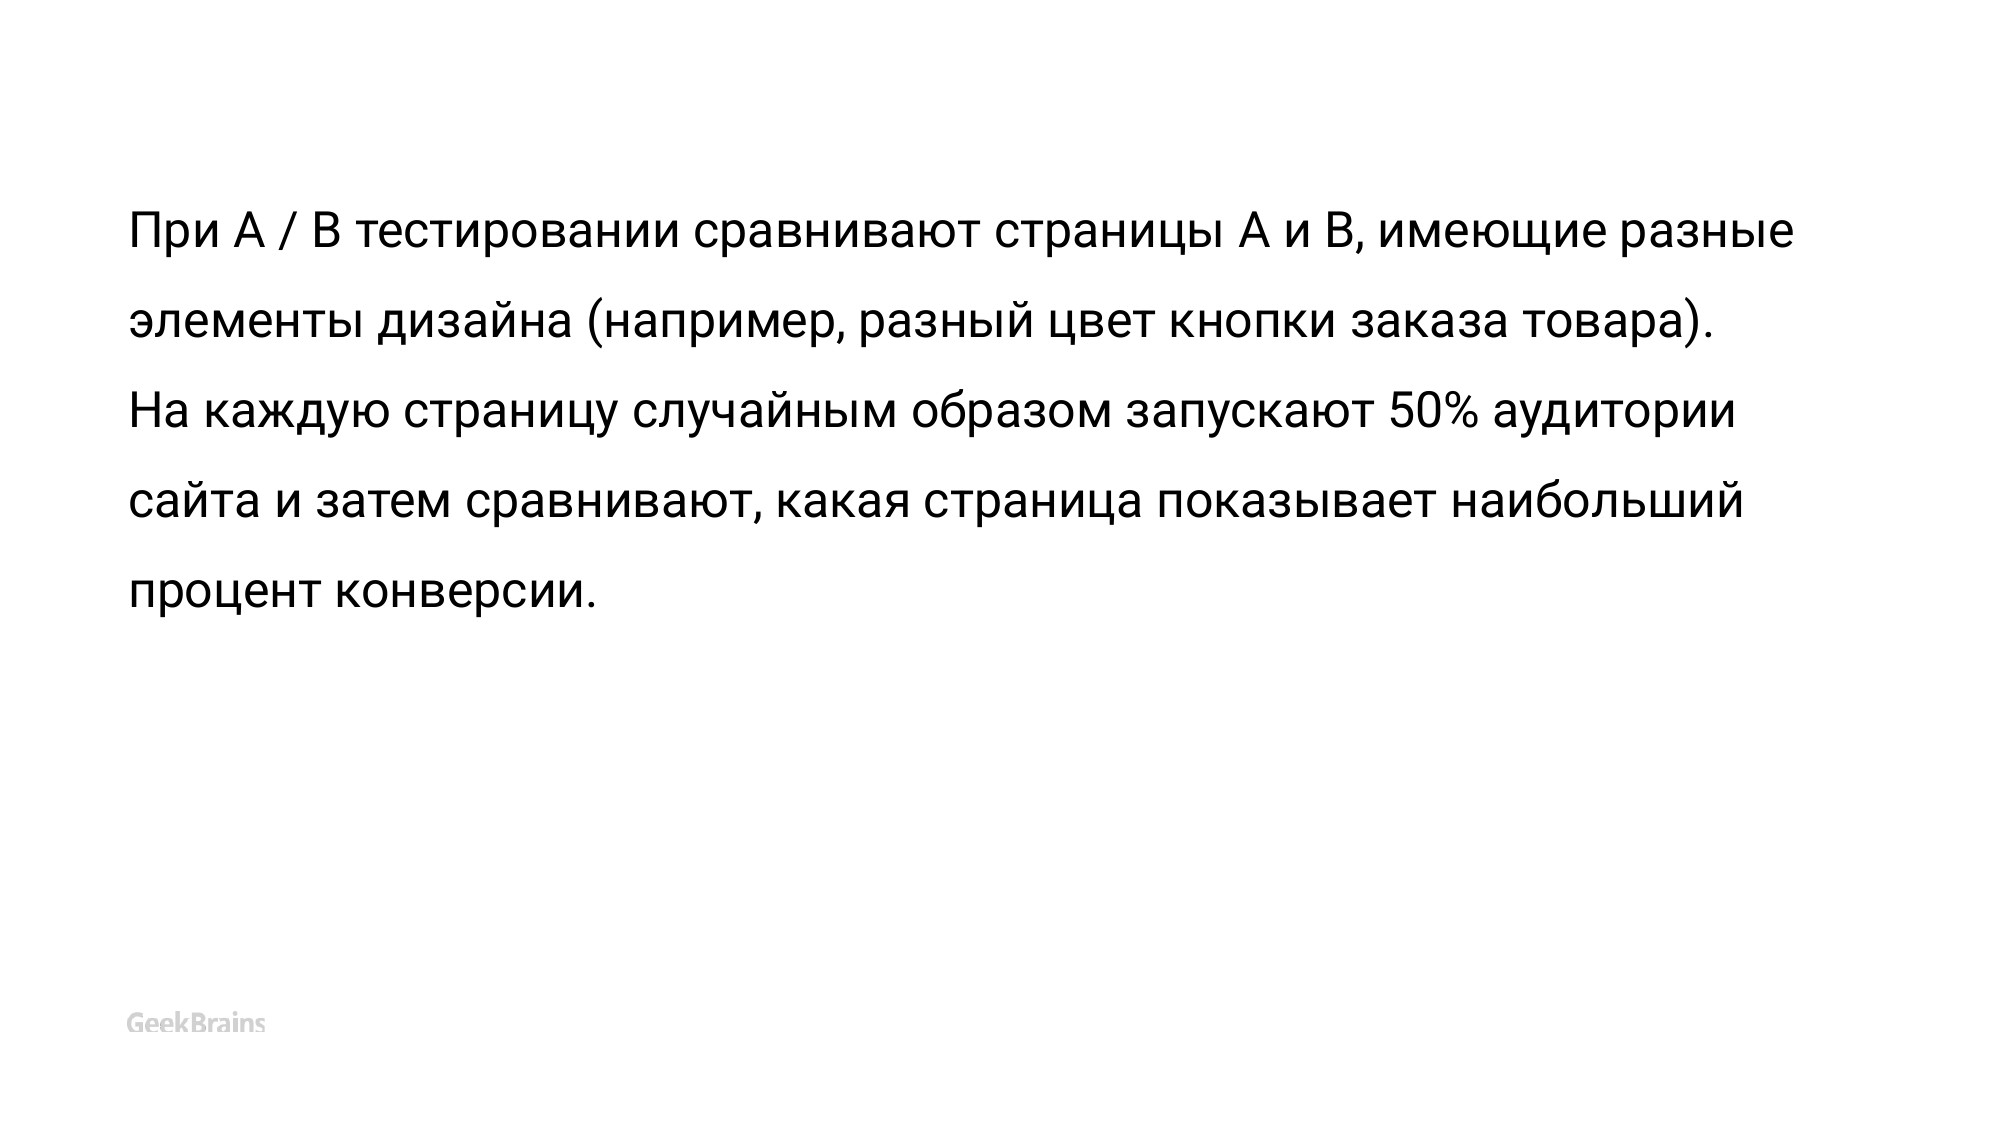

# При A / В тестировании сравнивают страницы A и B, имеющие разные элементы дизайна (например, разный цвет кнопки заказа товара). На каждую страницу случайным образом запускают 50% аудитории сайта и затем сравнивают, какая страница показывает наибольший процент конверсии.